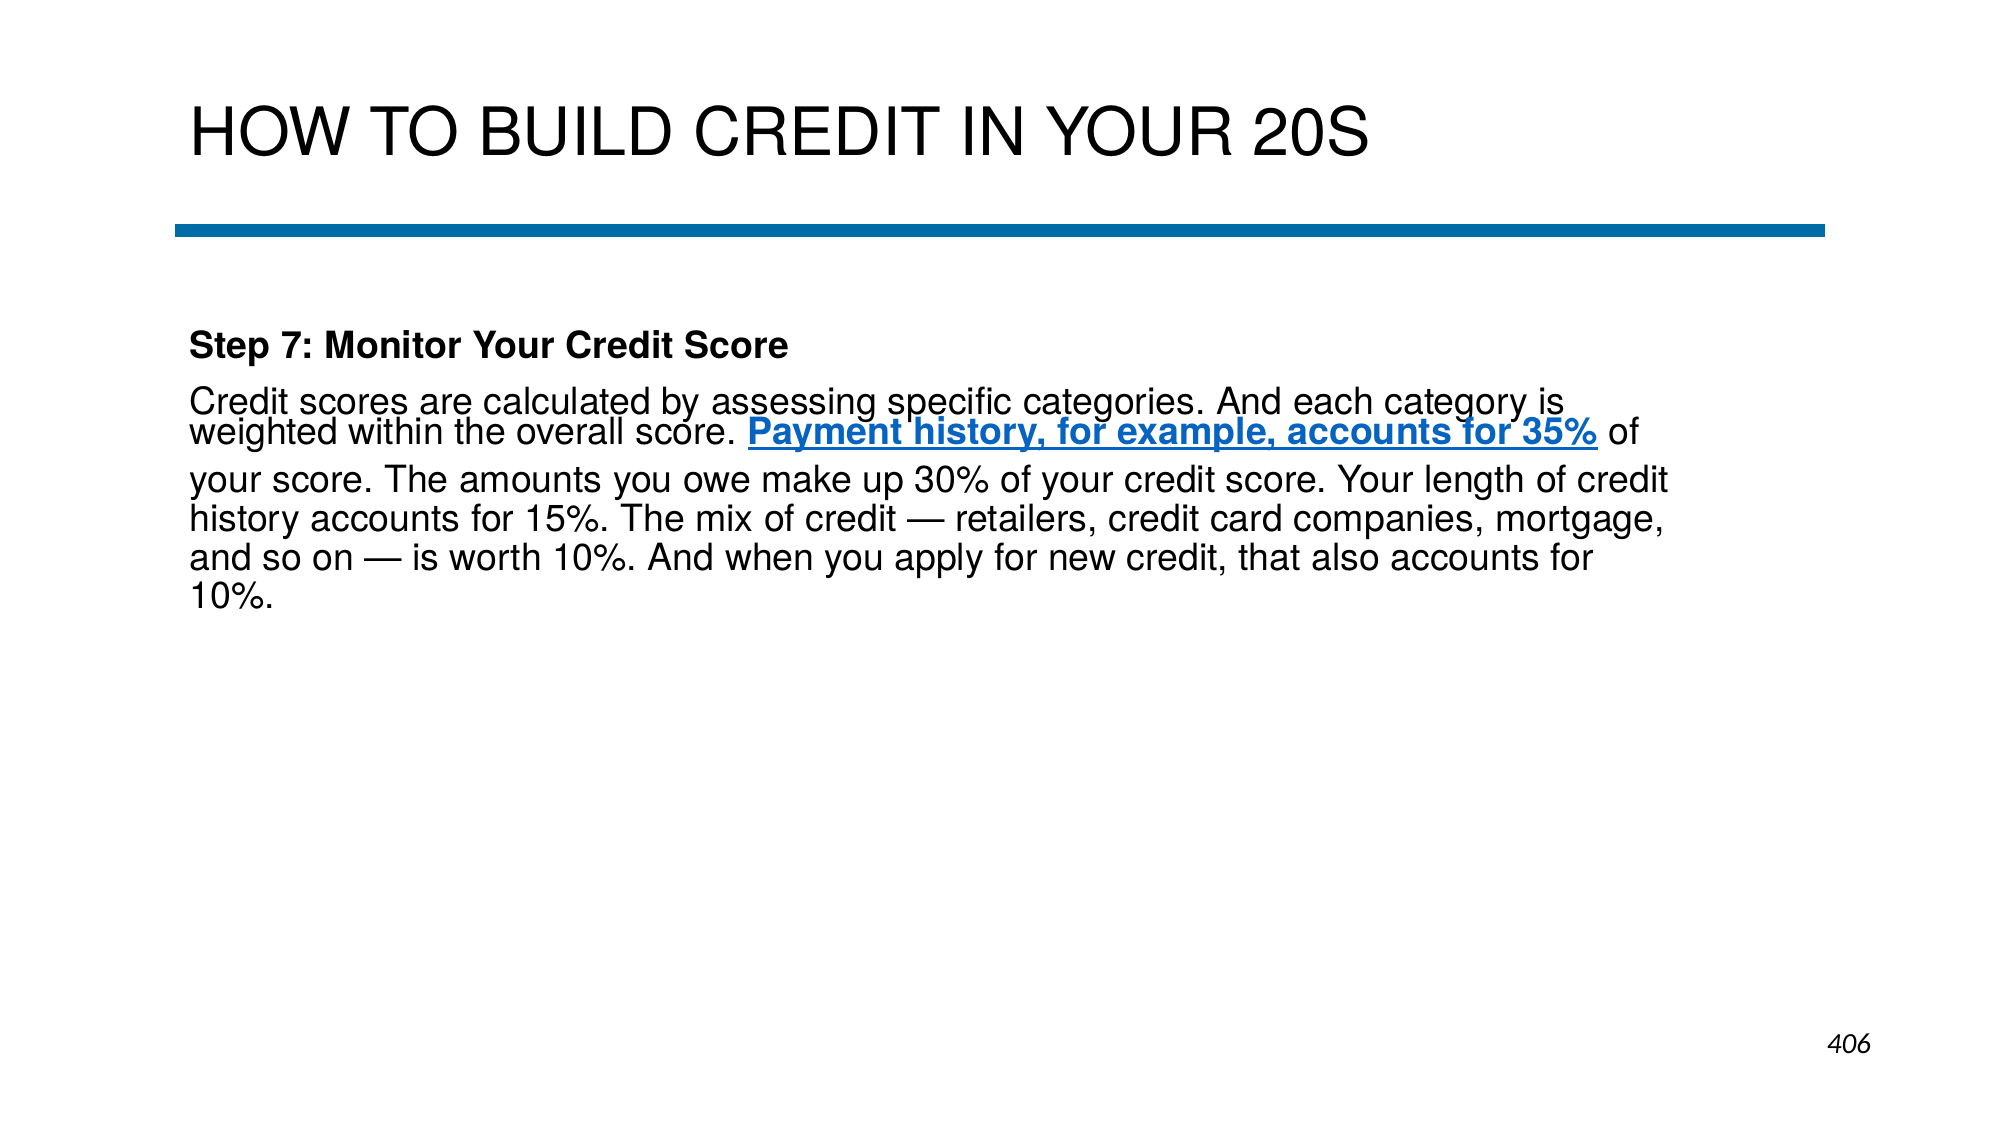

# How To Build Credit In Your 20s
Step 7: Monitor Your Credit Score
Credit scores are calculated by assessing specific categories. And each category is weighted within the overall score. Payment history, for example, accounts for 35% of your score. The amounts you owe make up 30% of your credit score. Your length of credit history accounts for 15%. The mix of credit — retailers, credit card companies, mortgage, and so on — is worth 10%. And when you apply for new credit, that also accounts for 10%.